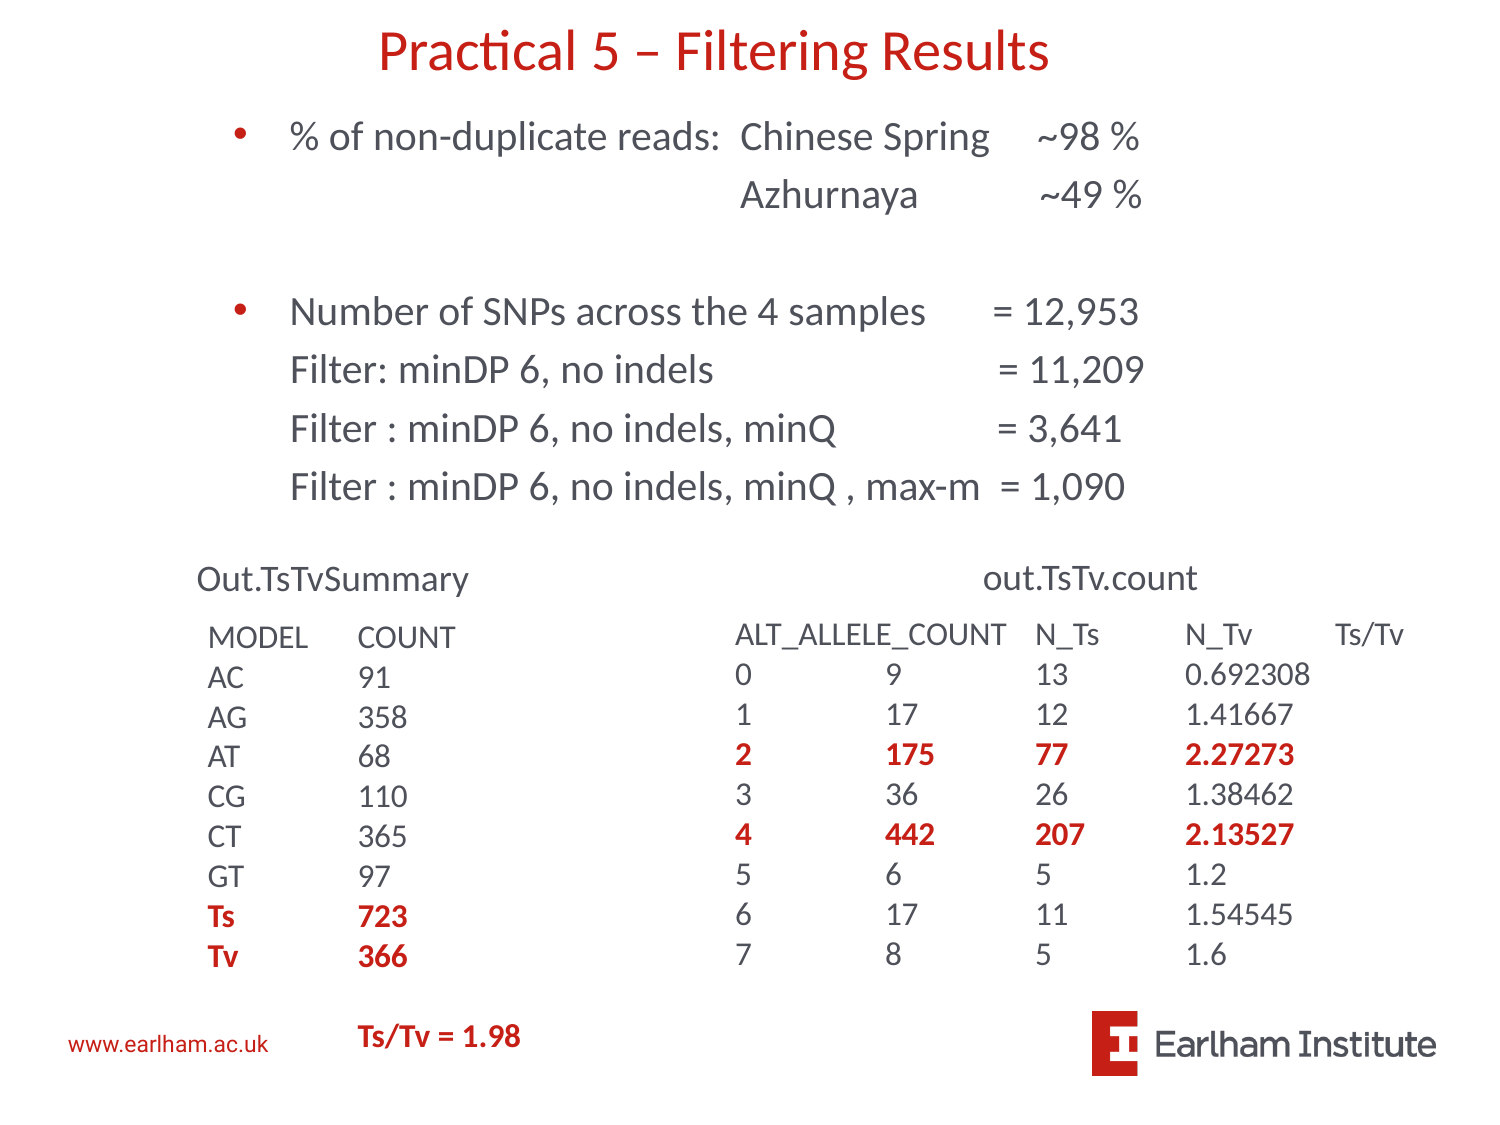

# Practical 5 – Filtering Results

% of non-duplicate reads:  Chinese Spring     ~98 %
			      Azhurnaya	      ~49 %

Number of SNPs across the 4 samples       = 12,953
      Filter: minDP 6, no indels                              = 11,209
      Filter : minDP 6, no indels, minQ                 = 3,641
      Filter : minDP 6, no indels, minQ , max-m  = 1,090

out.TsTv.count
Out.TsTvSummary
ALT_ALLELE_COUNT	N_Ts	N_Tv	Ts/Tv
0	9	13	0.692308
1	17	12	1.41667
2	175	77	2.27273
3	36	26	1.38462
4	442	207	2.13527
5	6	5	1.2
6	17	11	1.54545
7	8	5	1.6
MODEL	COUNT
AC	91
AG	358
AT	68
CG	110
CT	365
GT	97
Ts	723
Tv	366

	Ts/Tv = 1.98